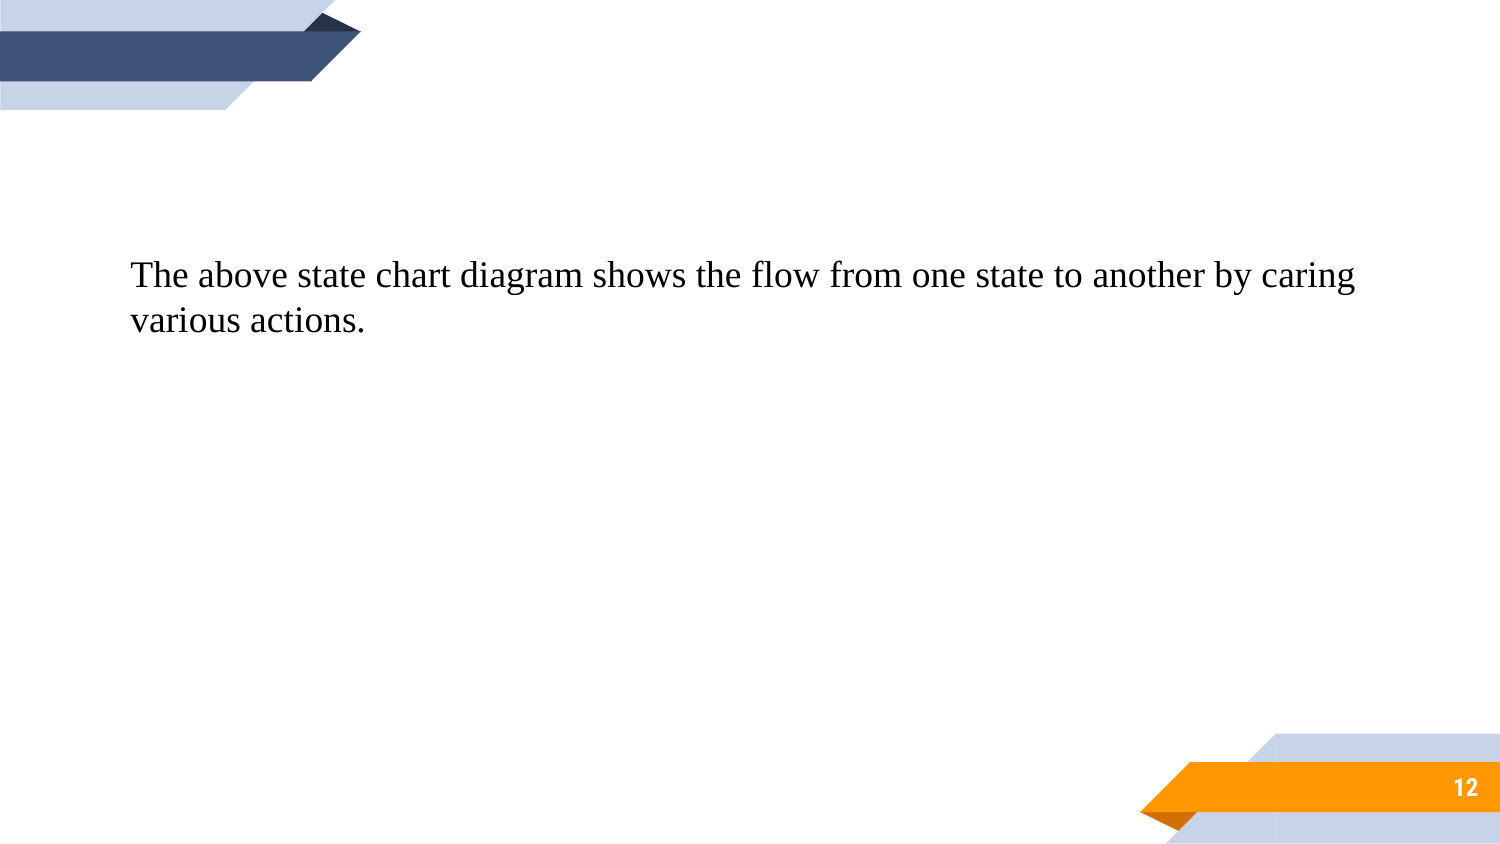

The above state chart diagram shows the flow from one state to another by caring various actions.

12